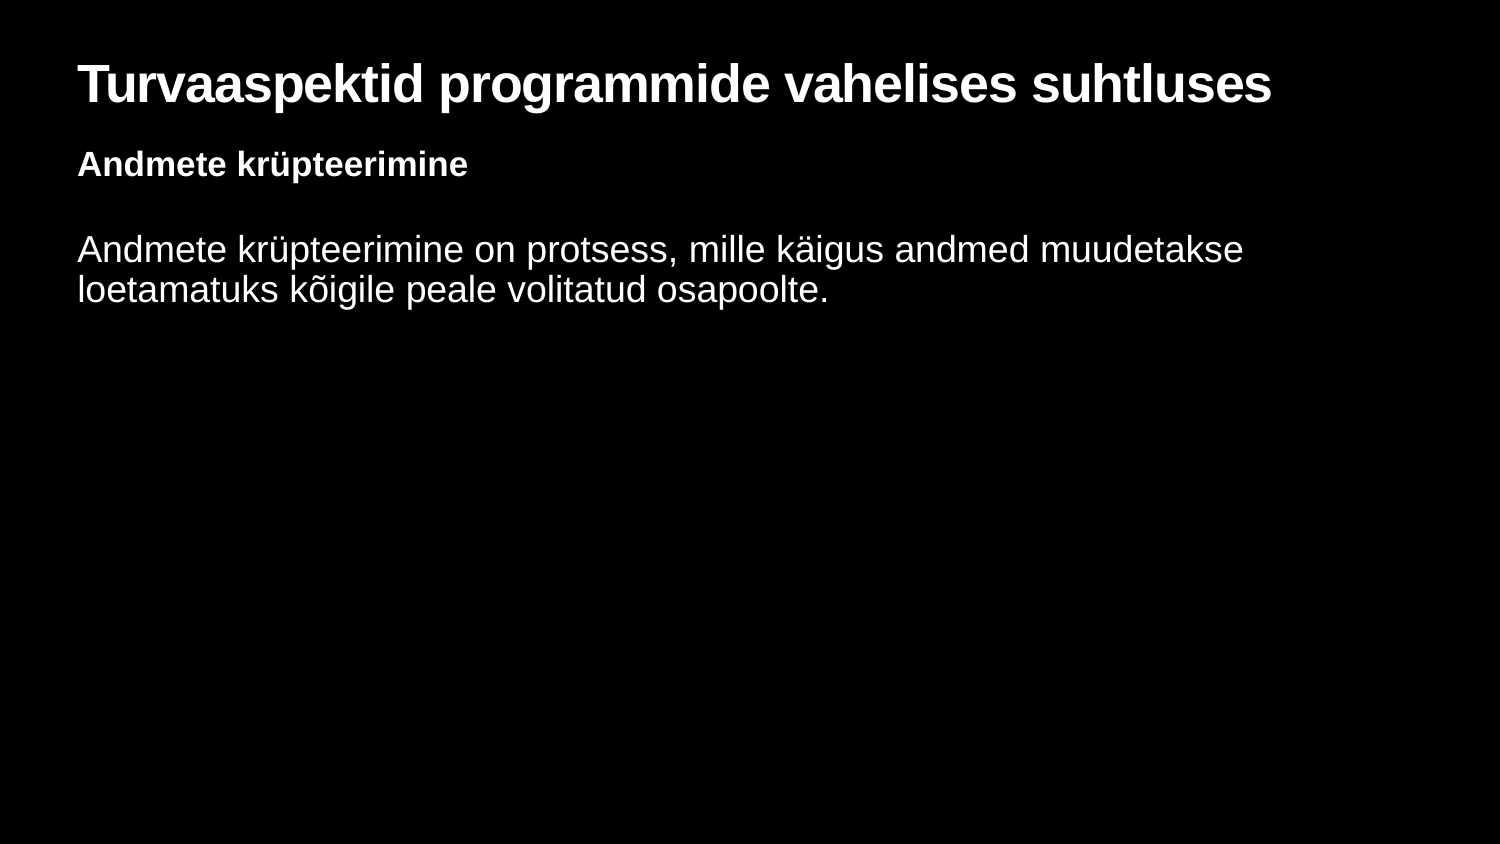

# Turvaaspektid programmide vahelises suhtluses
Andmete krüpteerimine
Andmete krüpteerimine on protsess, mille käigus andmed muudetakse loetamatuks kõigile peale volitatud osapoolte.